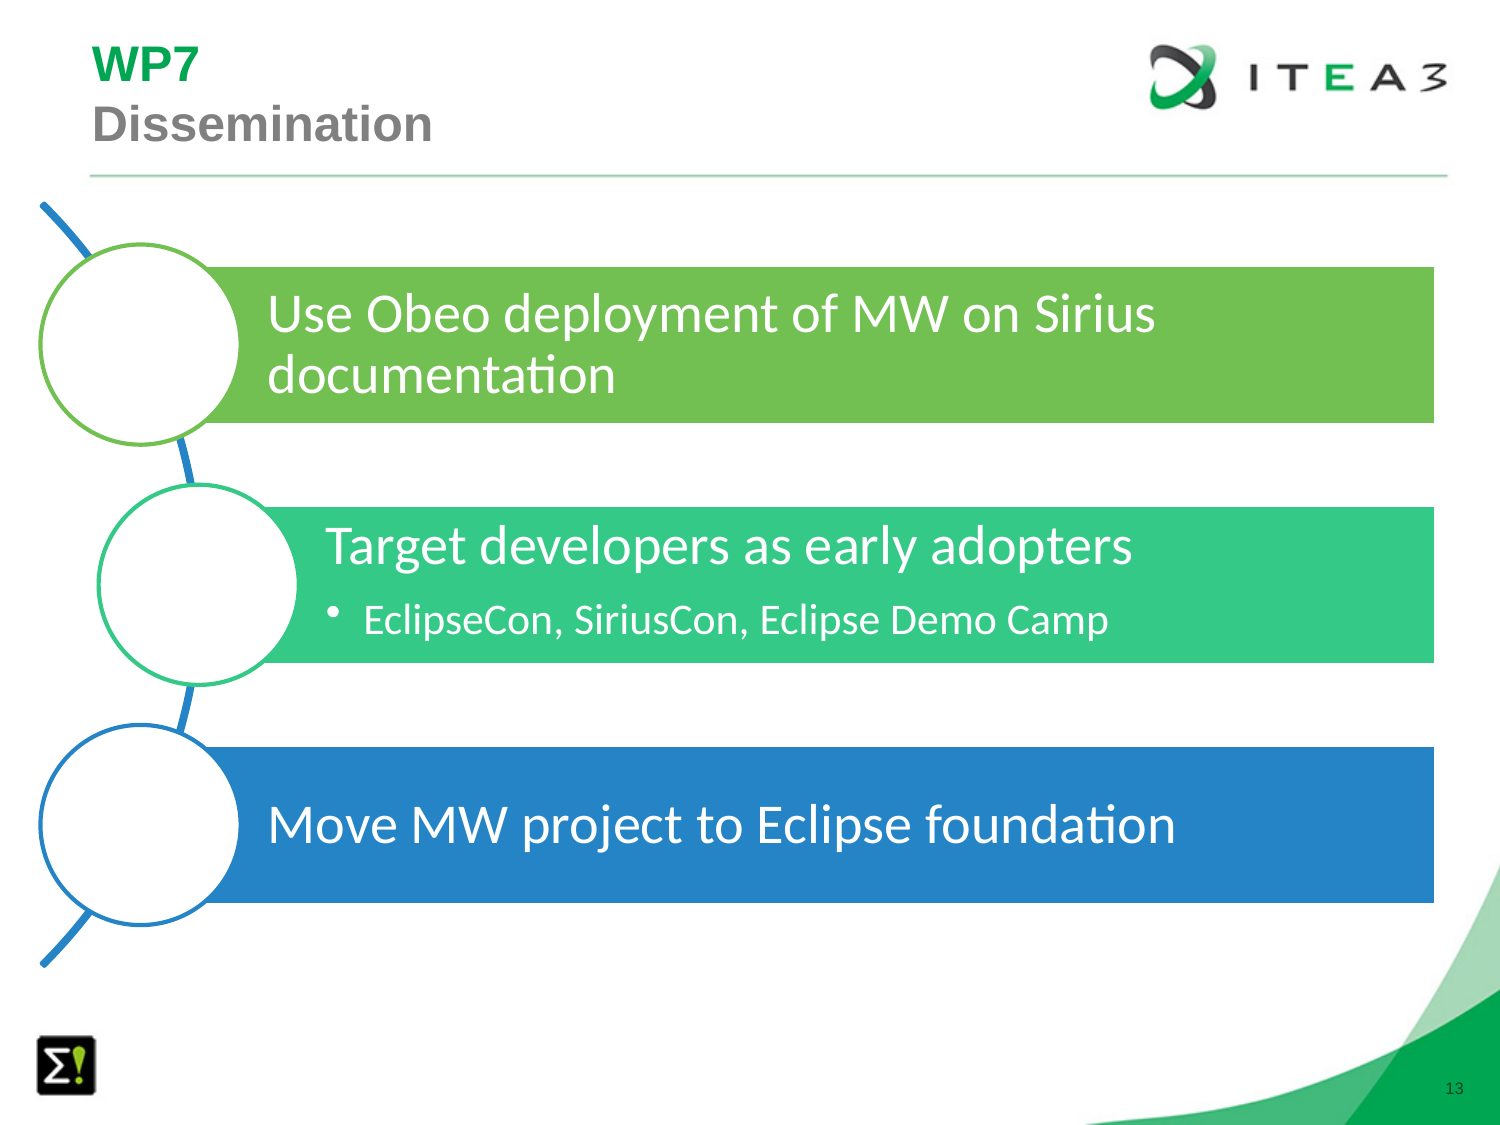

# WP7 Dissemination
Use Obeo deployment of MW on Sirius documentation
Target developers as early adopters
EclipseCon, SiriusCon, Eclipse Demo Camp
Move MW project to Eclipse foundation